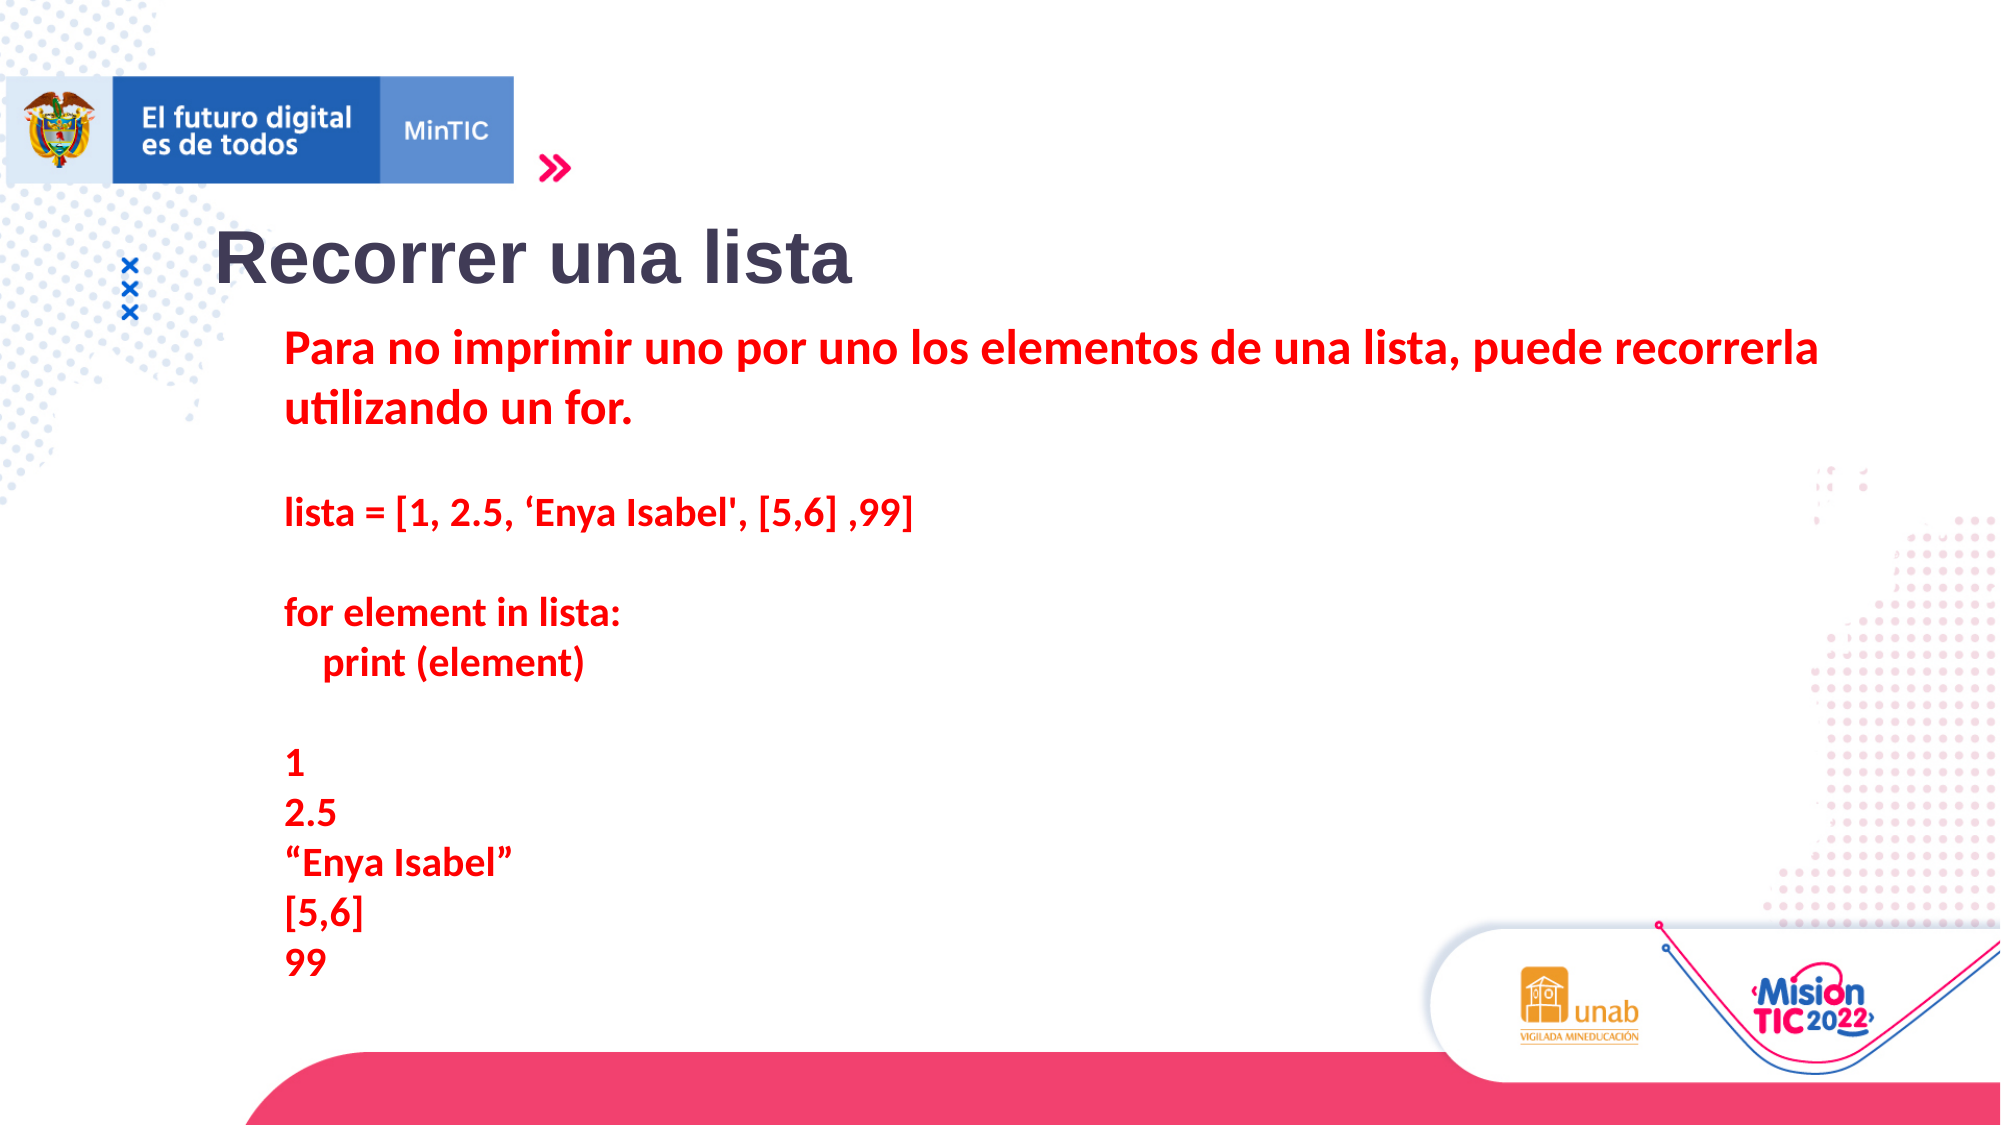

Recorrer una lista
Para no imprimir uno por uno los elementos de una lista, puede recorrerla utilizando un for.

lista = [1, 2.5, ‘Enya Isabel', [5,6] ,99]

for element in lista:
    print (element)

1
2.5
“Enya Isabel”
[5,6]
99